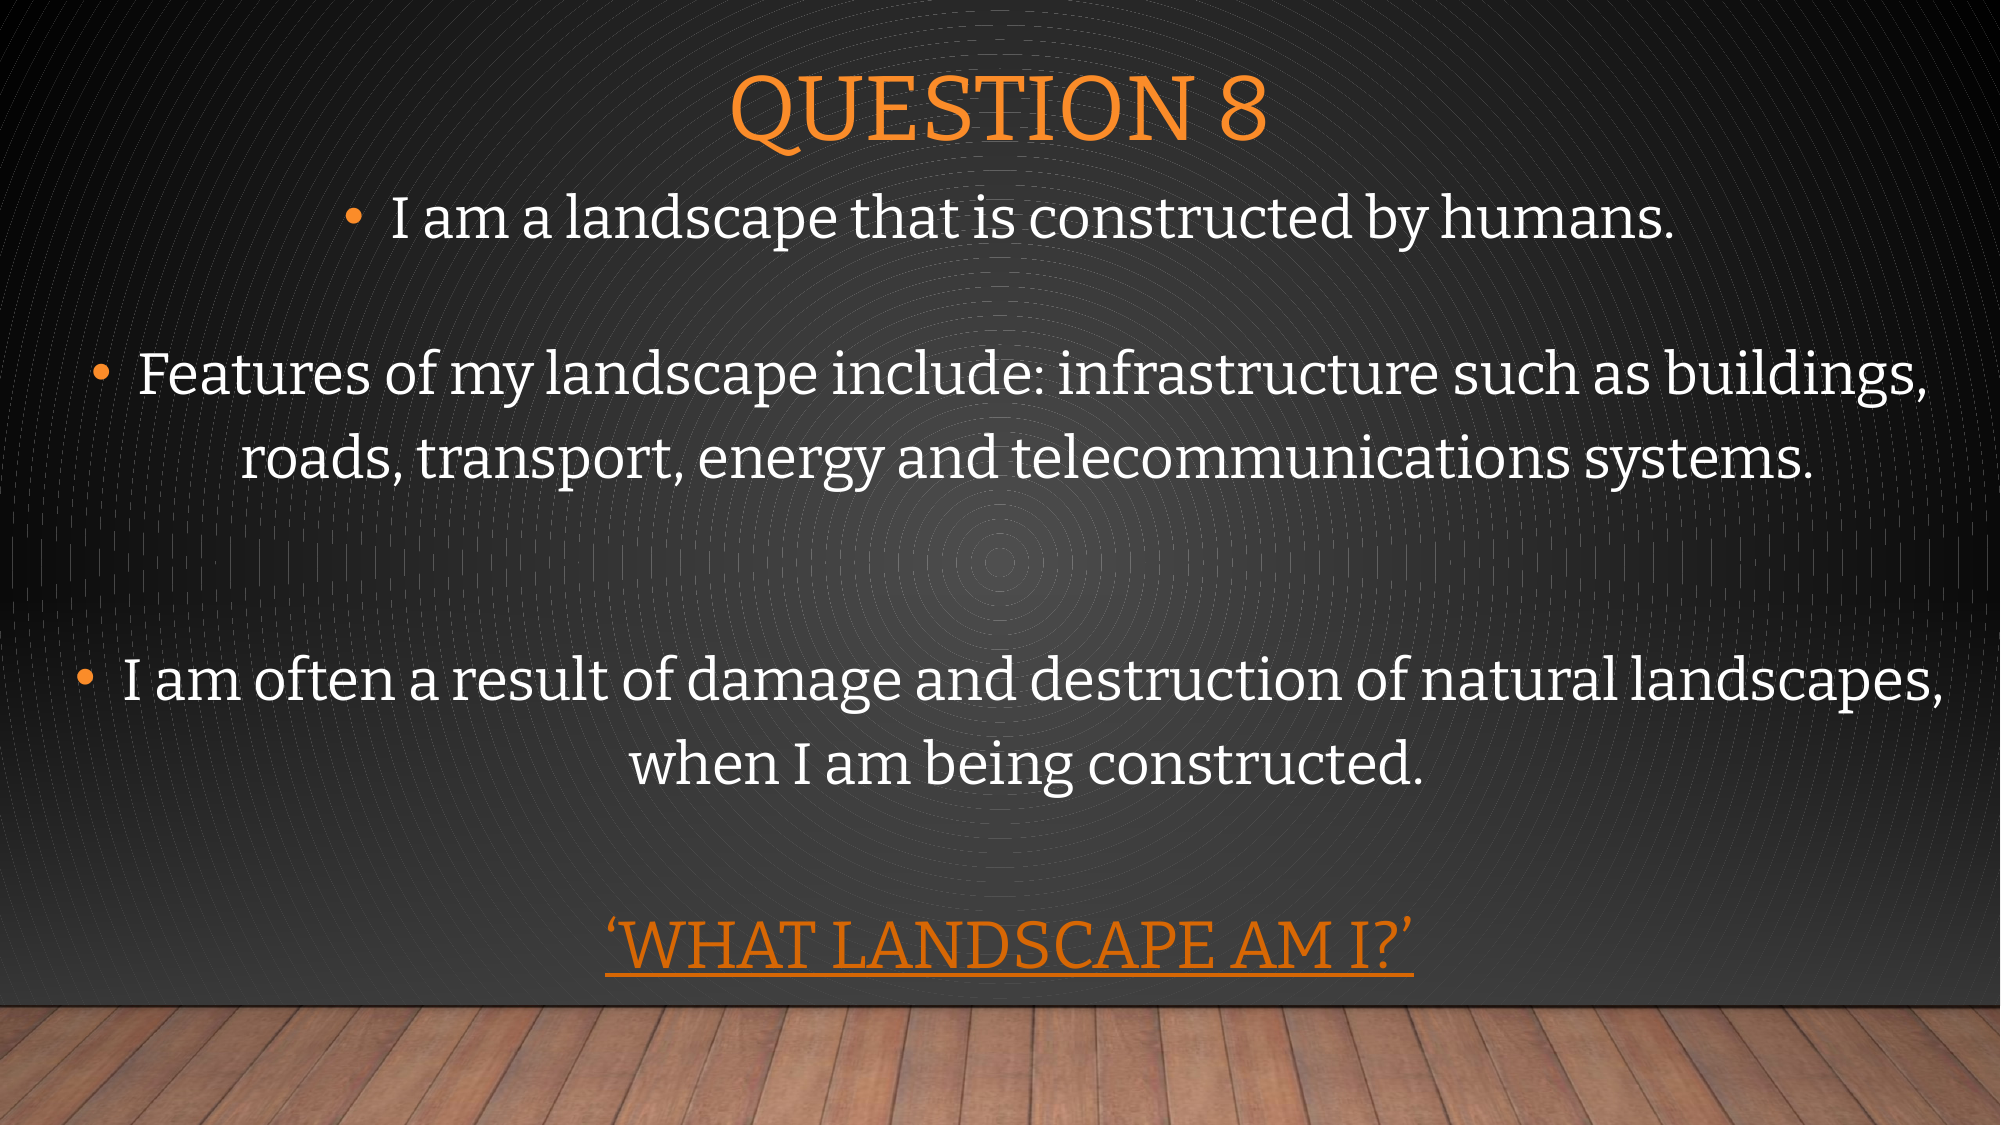

# Question 8
I am a landscape that is constructed by humans.

Features of my landscape include: infrastructure such as buildings, roads, transport, energy and telecommunications systems.

I am often a result of damage and destruction of natural landscapes, when I am being constructed.

‘WHAT LANDSCAPE AM I?’